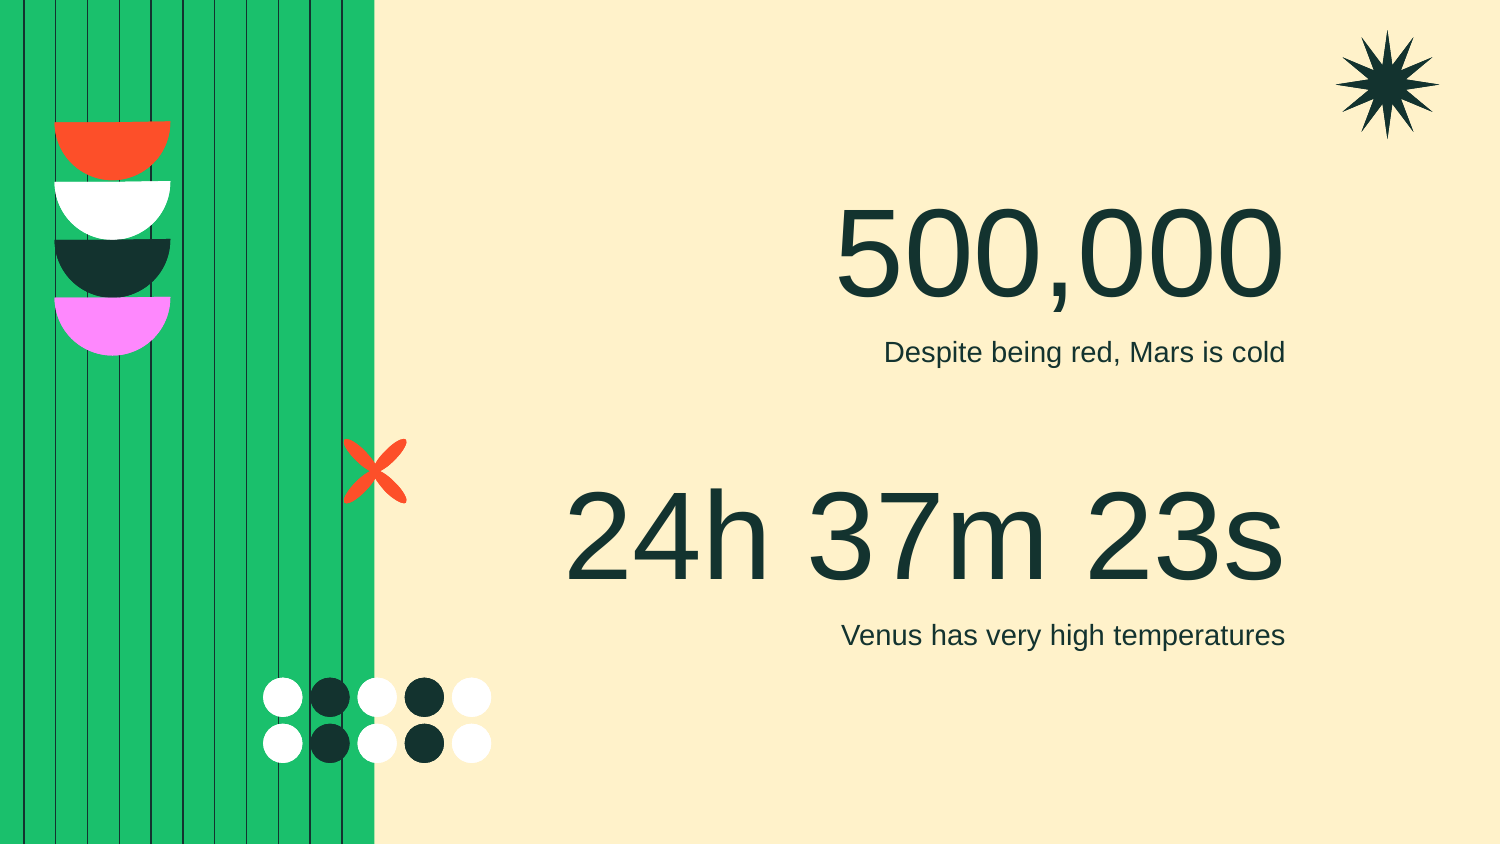

# 500,000

Despite being red, Mars is cold

24h 37m 23s
Venus has very high temperatures